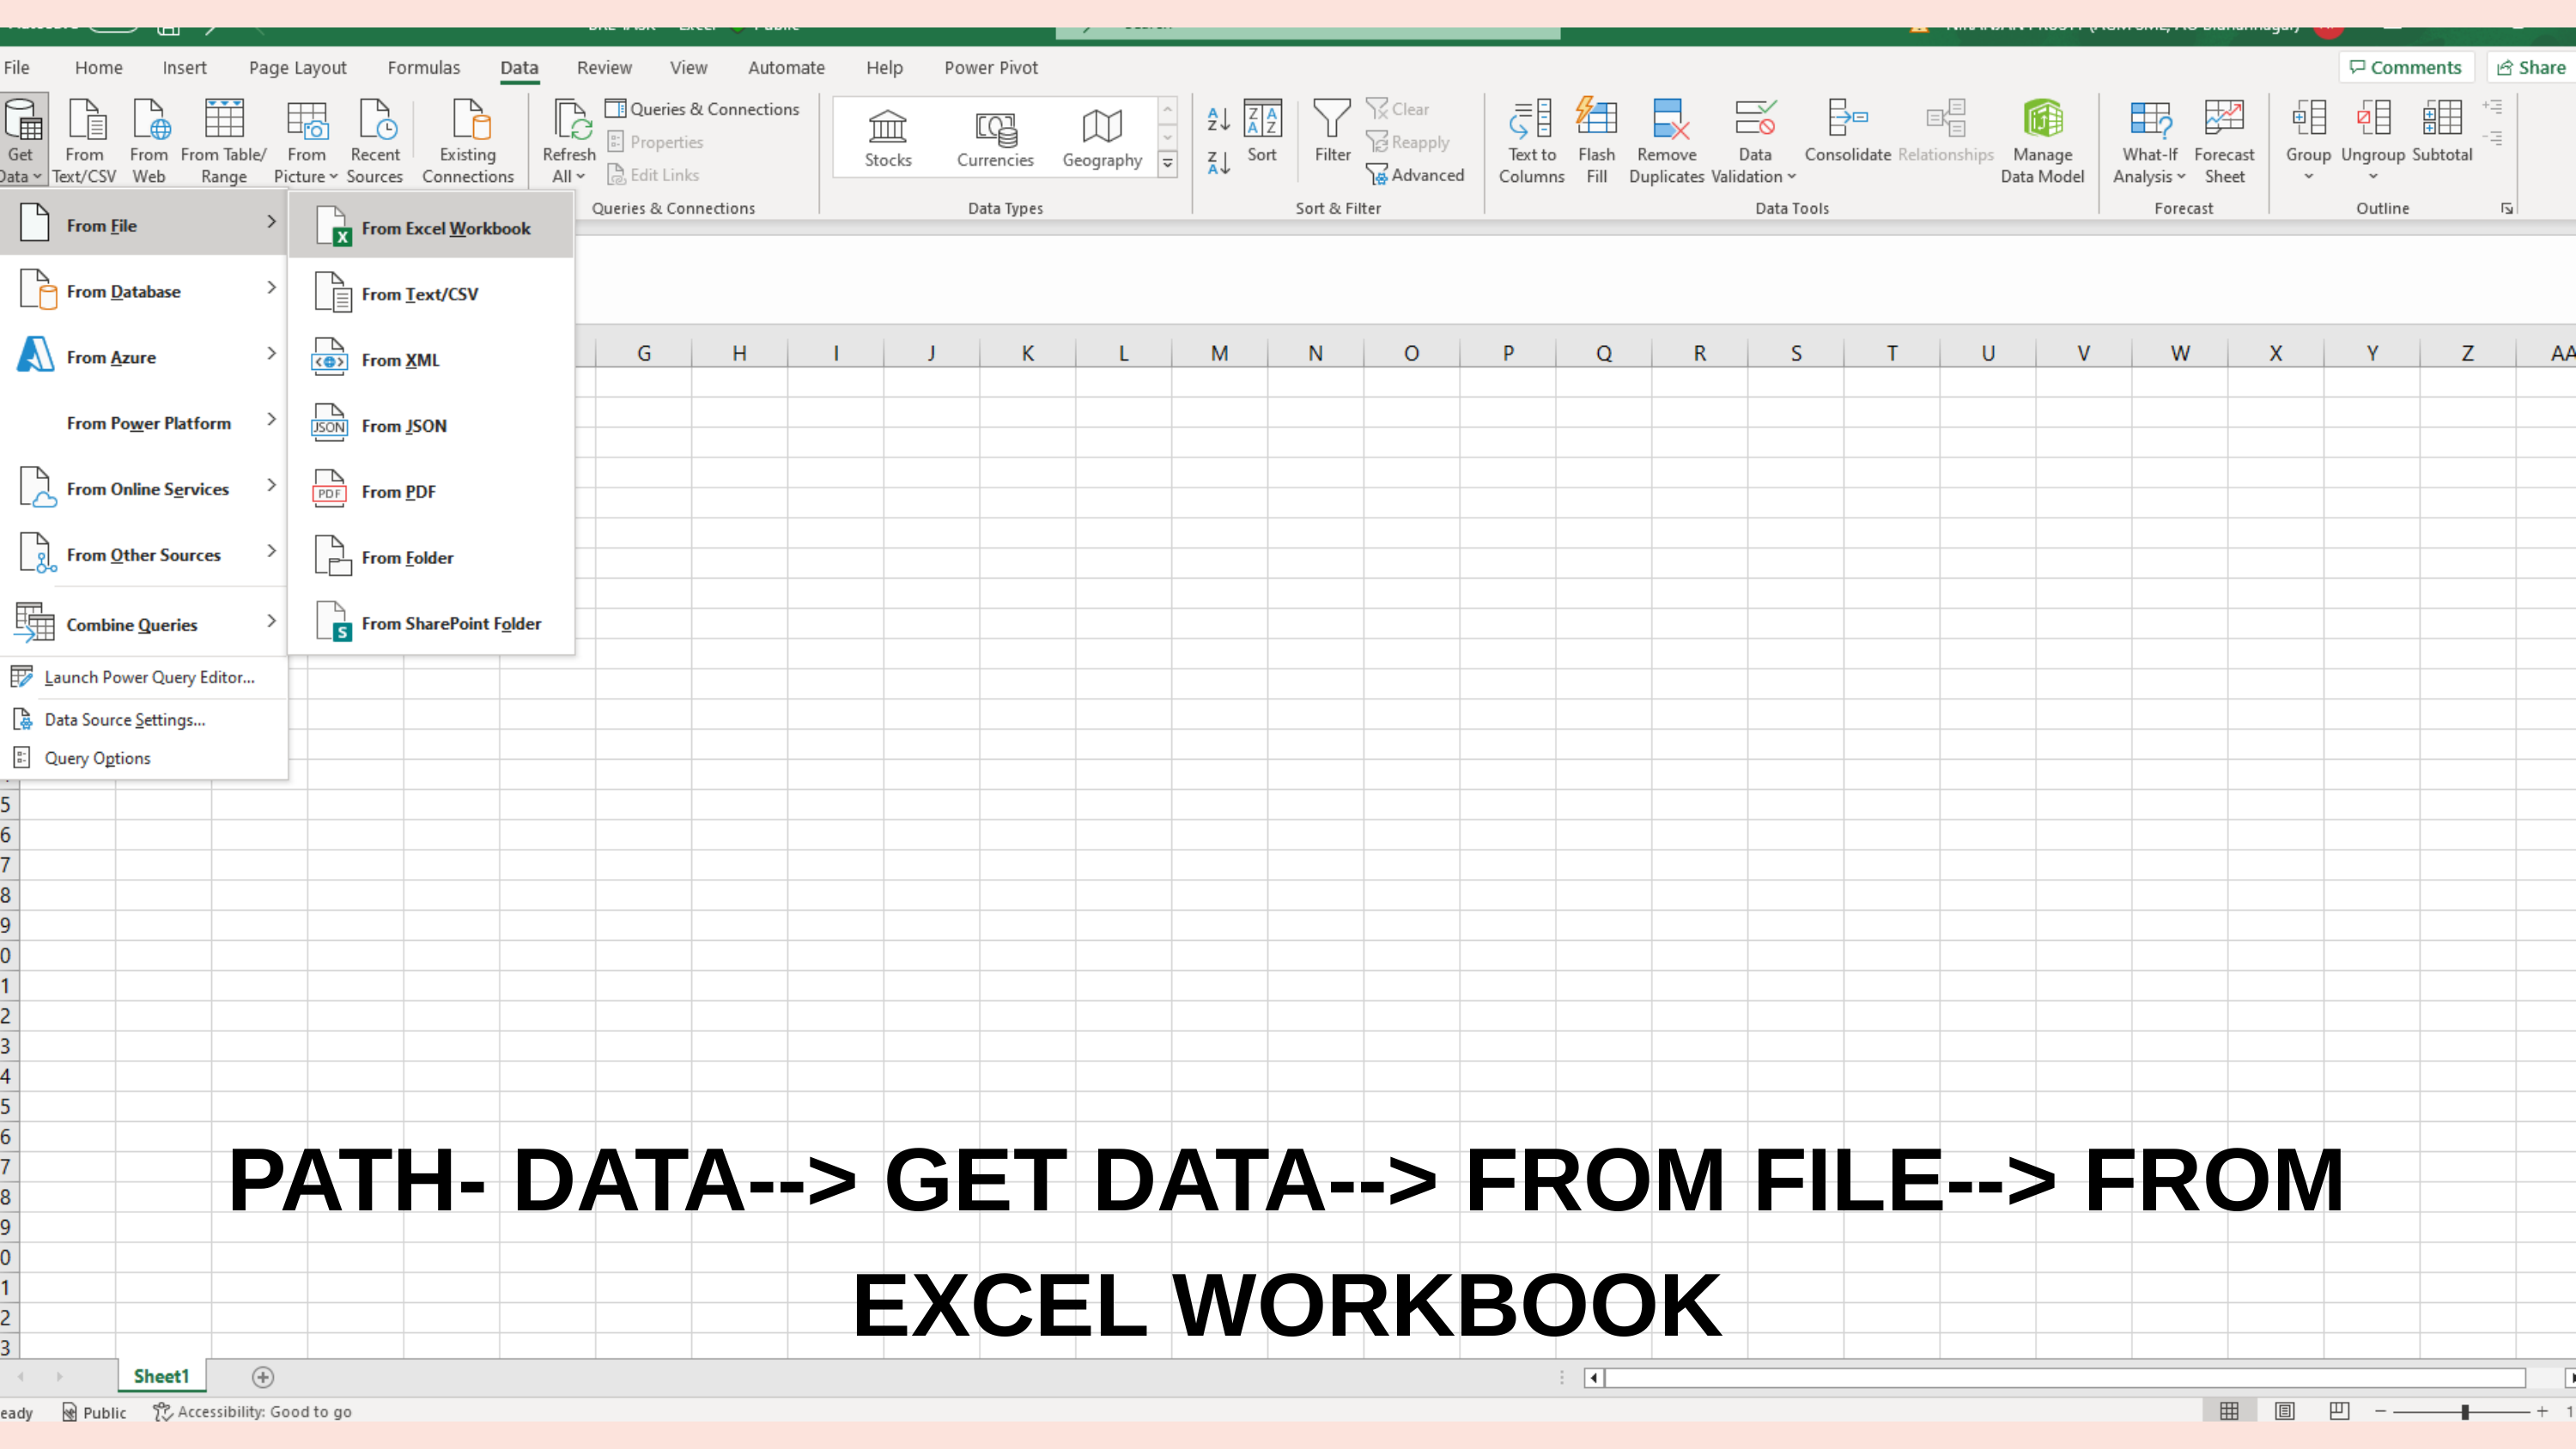

PATH- DATA--> GET DATA--> FROM FILE--> FROM EXCEL WORKBOOK